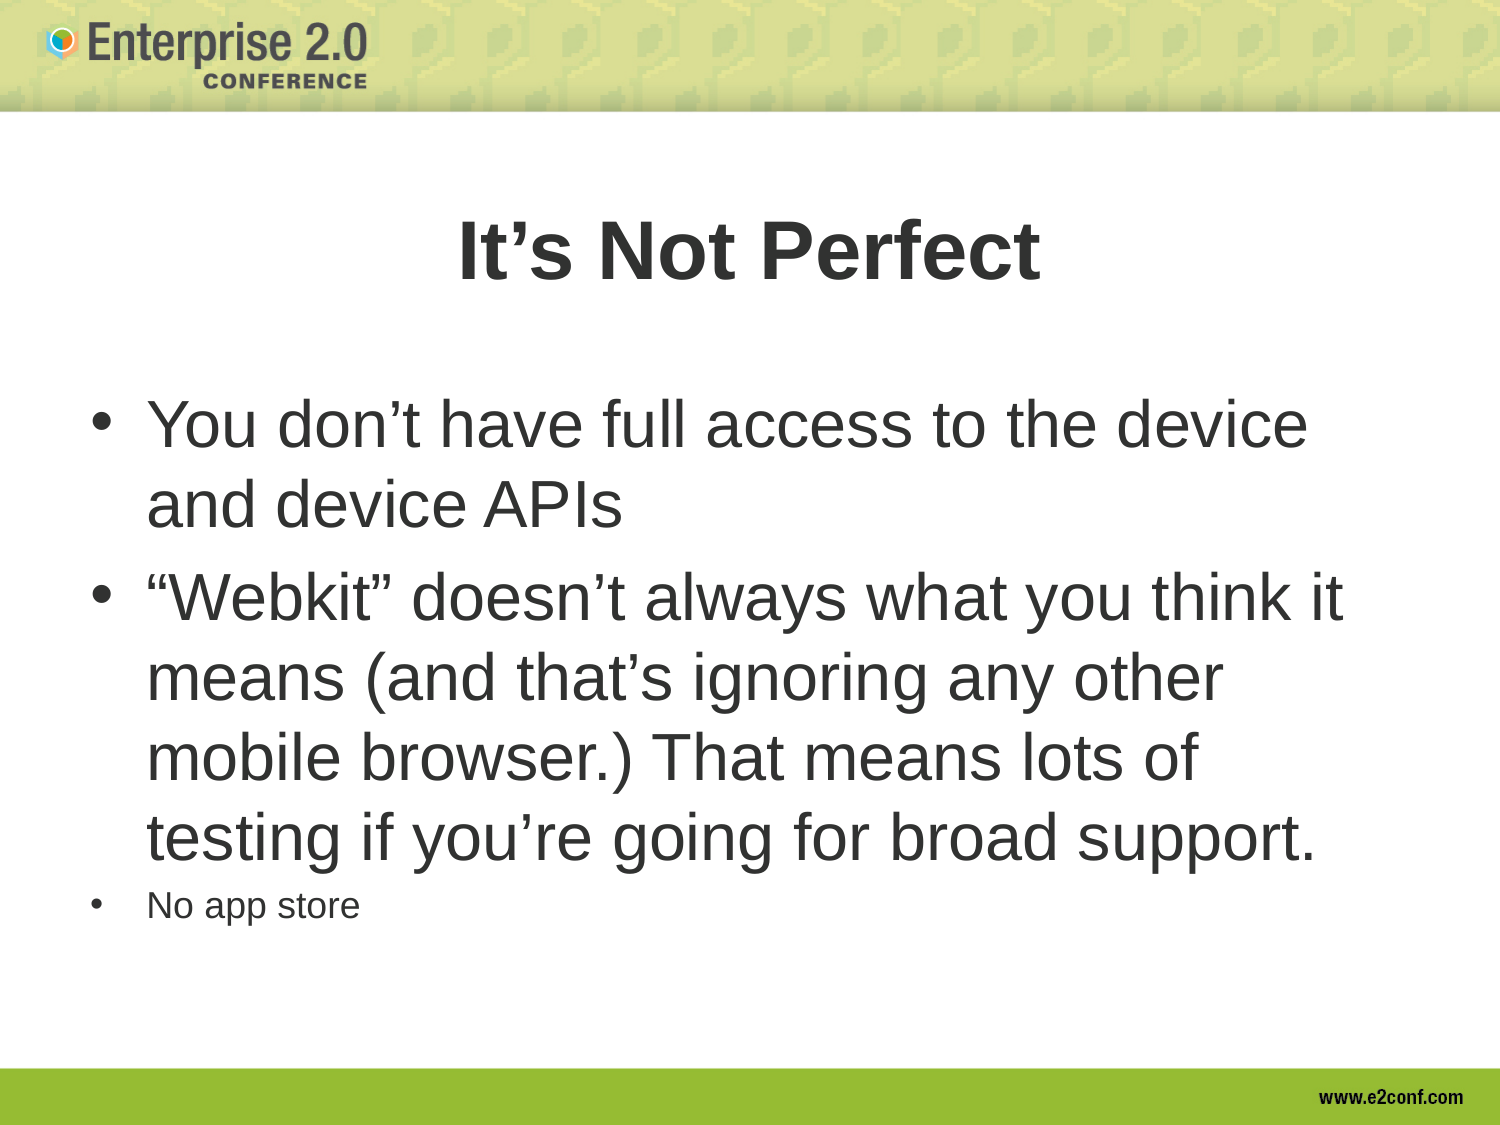

# It’s Not Perfect
You don’t have full access to the device and device APIs
“Webkit” doesn’t always what you think it means (and that’s ignoring any other mobile browser.) That means lots of testing if you’re going for broad support.
No app store